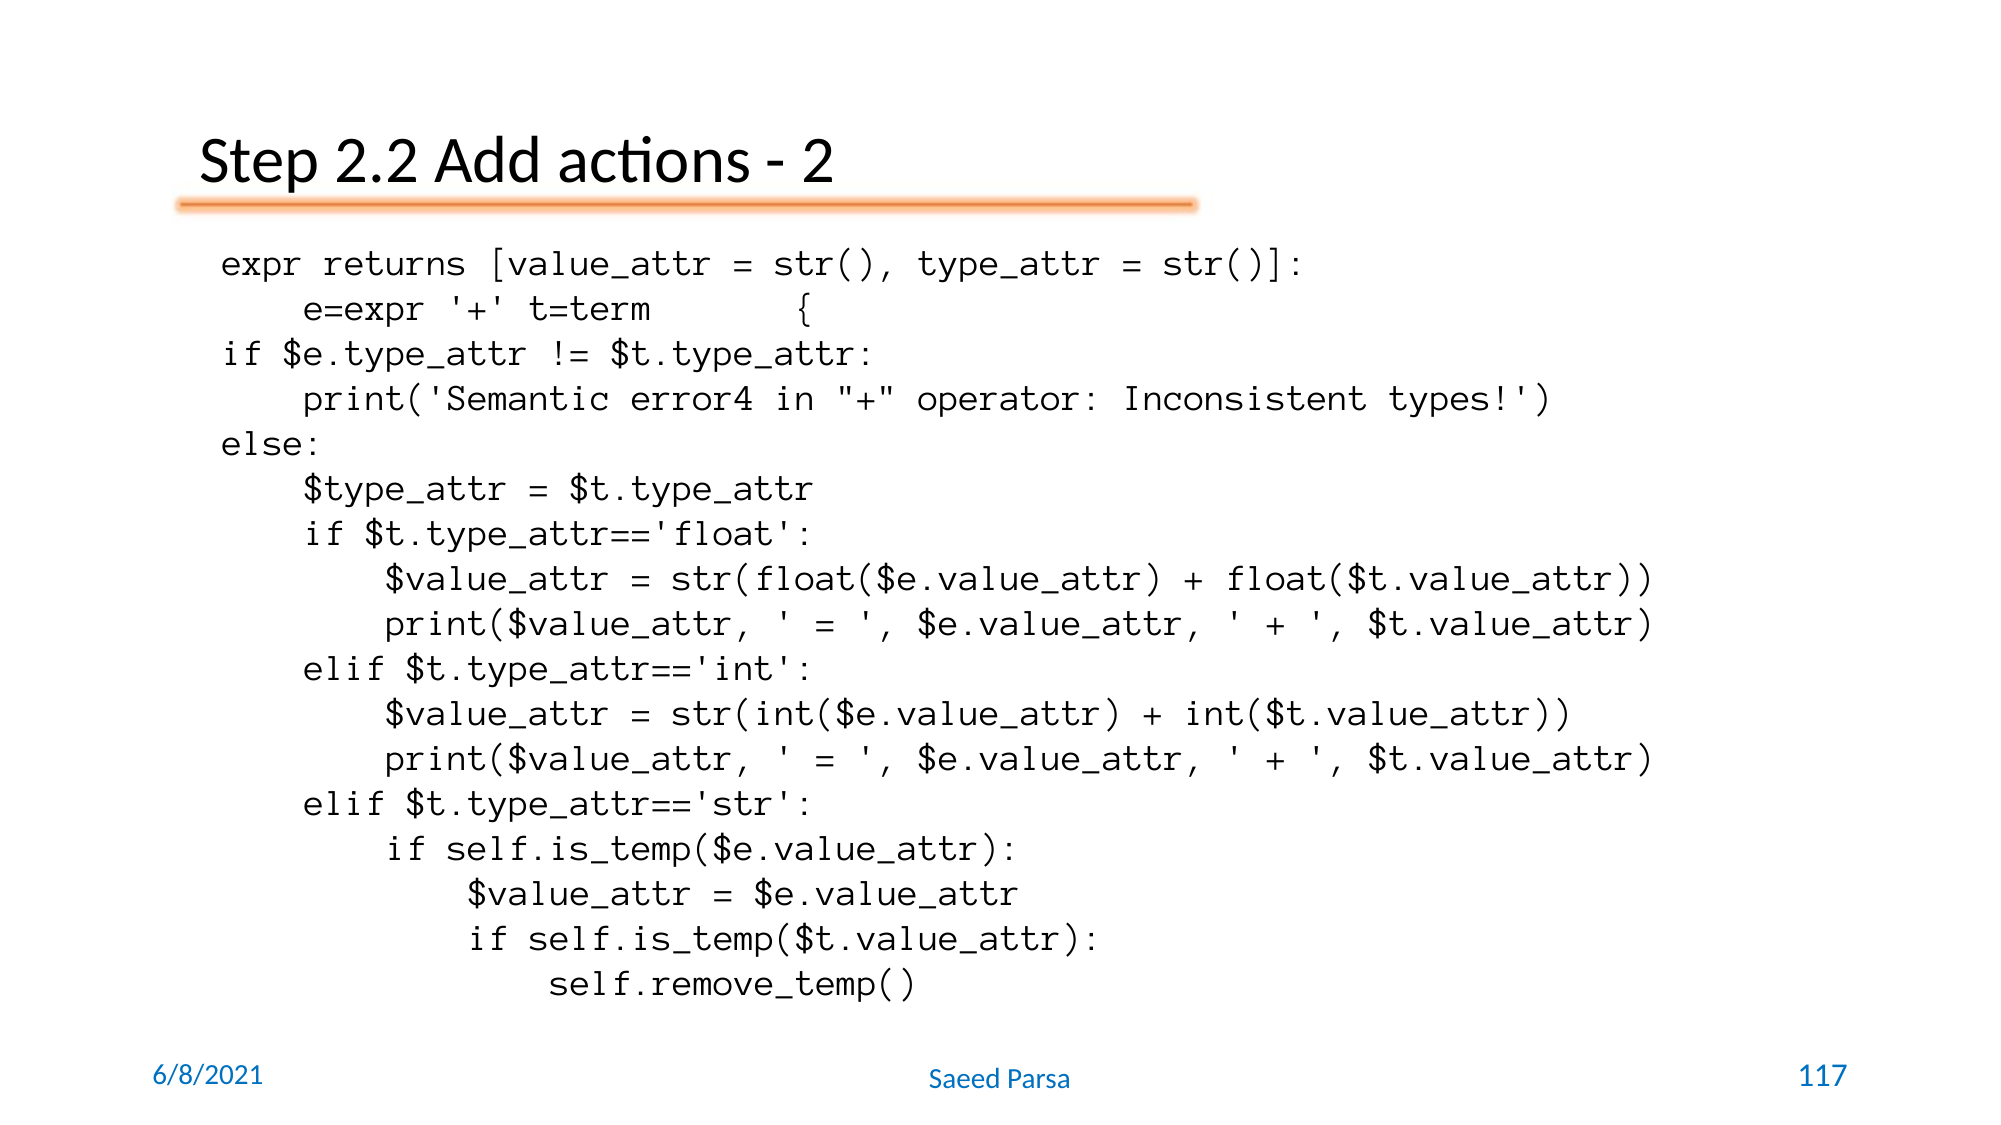

Step 2.2 Add actions - 2
expr returns [value_attr = str(), type_attr = str()]:
    e=expr '+' t=term       {
if $e.type_attr != $t.type_attr:
    print('Semantic error4 in "+" operator: Inconsistent types!')
else:
    $type_attr = $t.type_attr
    if $t.type_attr=='float':
        $value_attr = str(float($e.value_attr) + float($t.value_attr))
        print($value_attr, ' = ', $e.value_attr, ' + ', $t.value_attr)
    elif $t.type_attr=='int':
        $value_attr = str(int($e.value_attr) + int($t.value_attr))
        print($value_attr, ' = ', $e.value_attr, ' + ', $t.value_attr)
    elif $t.type_attr=='str':
        if self.is_temp($e.value_attr):
            $value_attr = $e.value_attr
            if self.is_temp($t.value_attr):
                self.remove_temp()
6/8/2021
Saeed Parsa
117